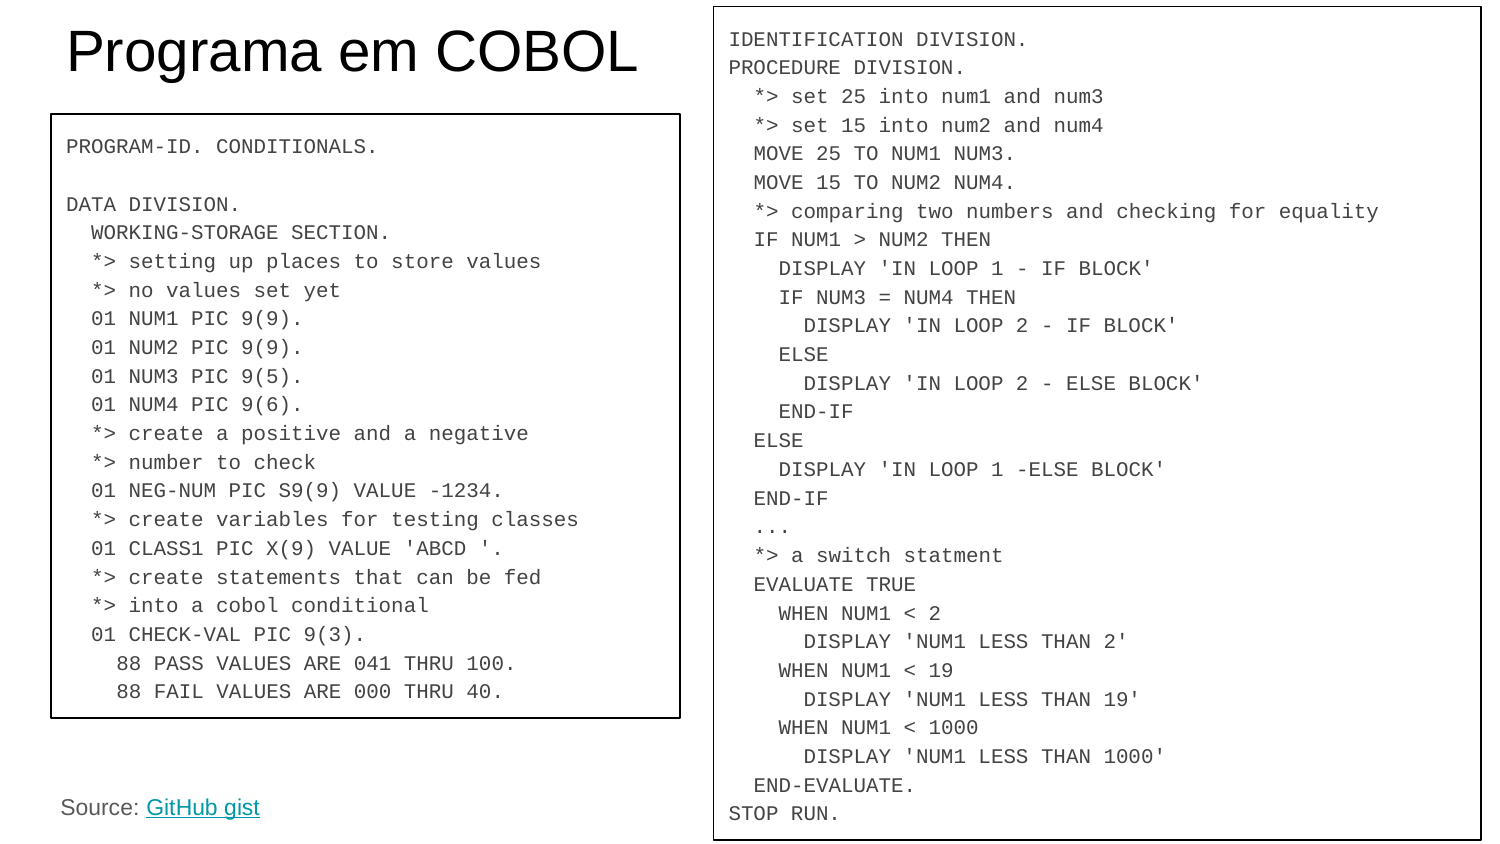

# Programa em COBOL
IDENTIFICATION DIVISION.
PROCEDURE DIVISION.
  *> set 25 into num1 and num3
  *> set 15 into num2 and num4
  MOVE 25 TO NUM1 NUM3.
  MOVE 15 TO NUM2 NUM4.
  *> comparing two numbers and checking for equality
  IF NUM1 > NUM2 THEN
    DISPLAY 'IN LOOP 1 - IF BLOCK'
    IF NUM3 = NUM4 THEN
      DISPLAY 'IN LOOP 2 - IF BLOCK'
    ELSE
      DISPLAY 'IN LOOP 2 - ELSE BLOCK'
    END-IF
  ELSE
    DISPLAY 'IN LOOP 1 -ELSE BLOCK'
  END-IF
  ...
  *> a switch statment
  EVALUATE TRUE
    WHEN NUM1 < 2
      DISPLAY 'NUM1 LESS THAN 2'
    WHEN NUM1 < 19
      DISPLAY 'NUM1 LESS THAN 19'
    WHEN NUM1 < 1000
      DISPLAY 'NUM1 LESS THAN 1000'
  END-EVALUATE.
STOP RUN.
PROGRAM-ID. CONDITIONALS.

DATA DIVISION.
  WORKING-STORAGE SECTION.
  *> setting up places to store values
  *> no values set yet
  01 NUM1 PIC 9(9).
  01 NUM2 PIC 9(9).
  01 NUM3 PIC 9(5).
  01 NUM4 PIC 9(6).
  *> create a positive and a negative
  *> number to check
  01 NEG-NUM PIC S9(9) VALUE -1234.
  *> create variables for testing classes
  01 CLASS1 PIC X(9) VALUE 'ABCD '.
  *> create statements that can be fed
  *> into a cobol conditional
  01 CHECK-VAL PIC 9(3).
    88 PASS VALUES ARE 041 THRU 100.
    88 FAIL VALUES ARE 000 THRU 40.
Source: GitHub gist